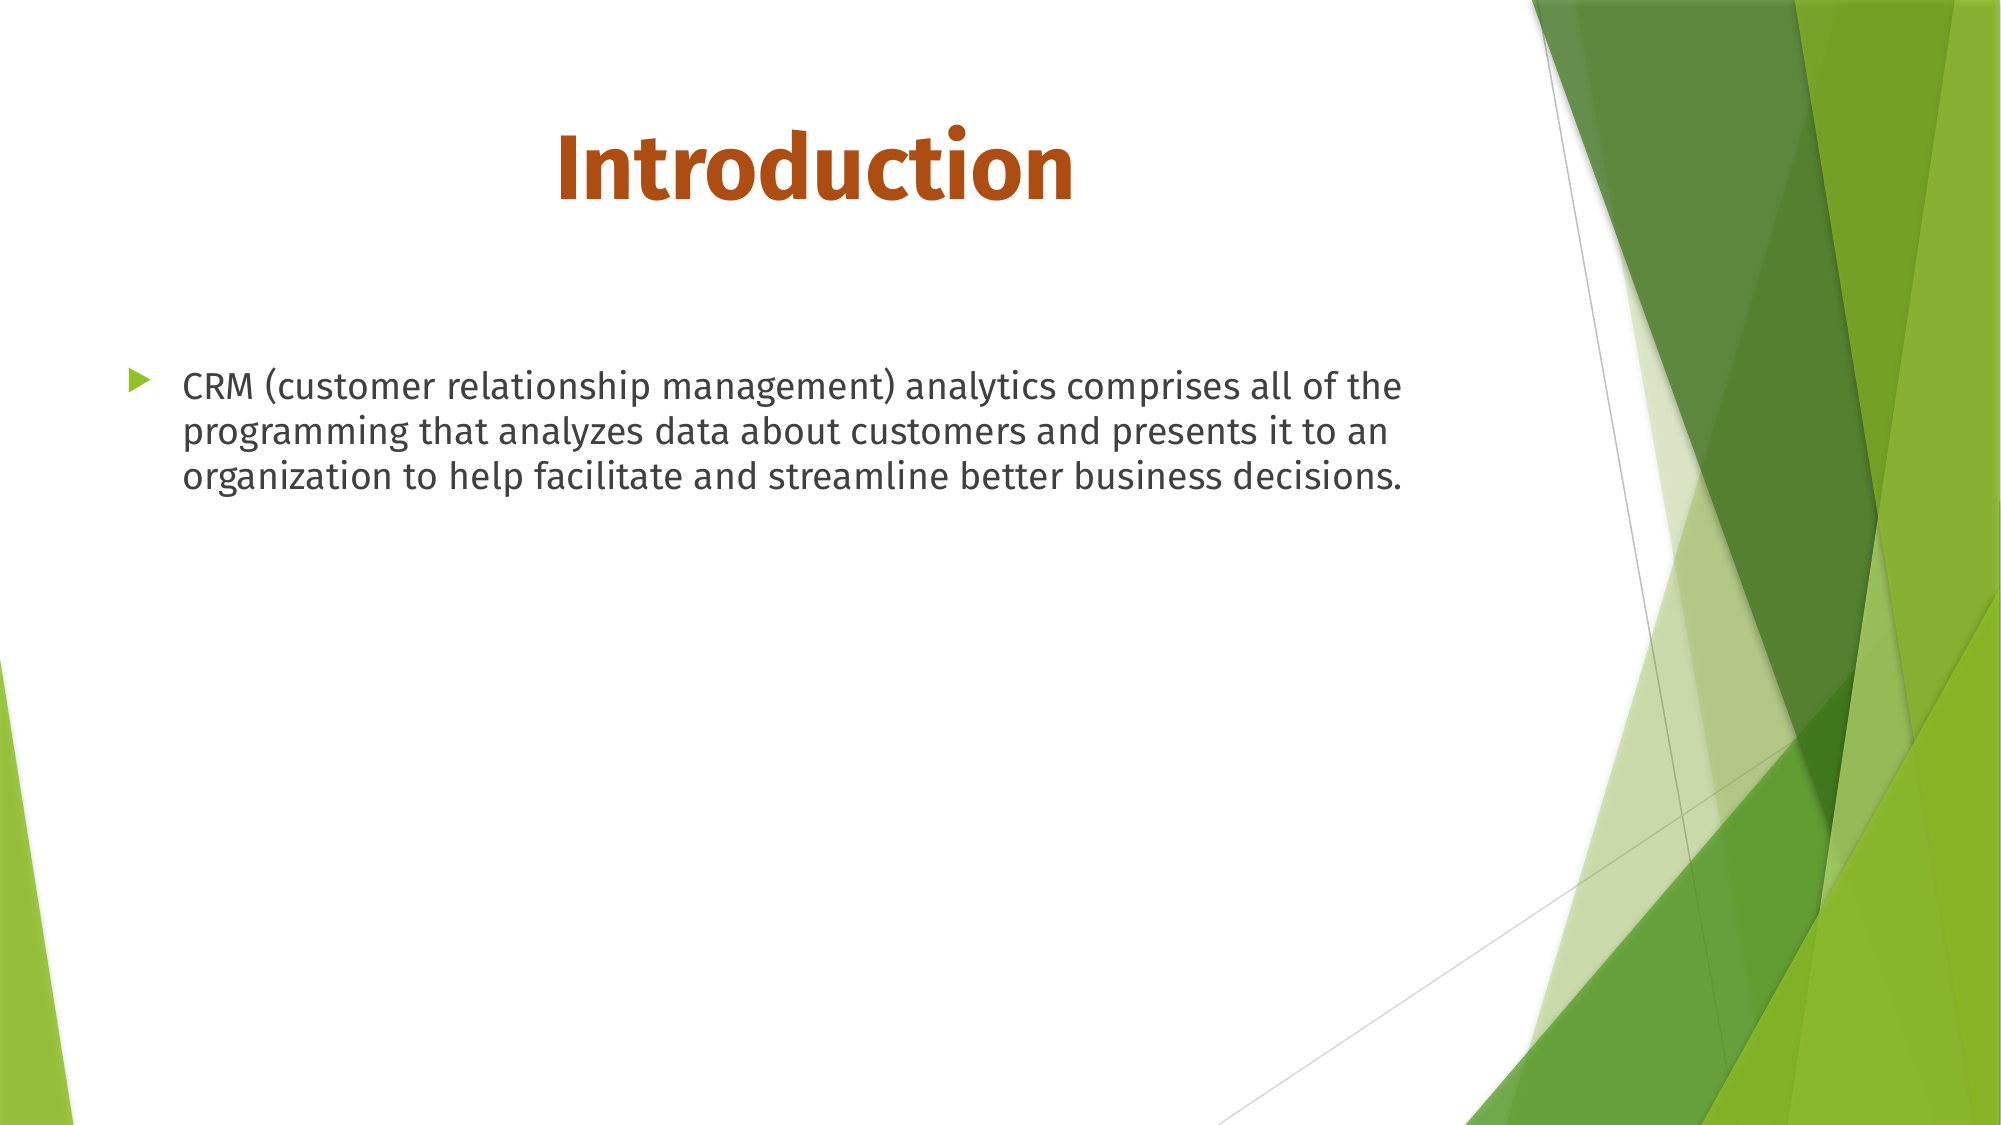

# Introduction
CRM (customer relationship management) analytics comprises all of the programming that analyzes data about customers and presents it to an organization to help facilitate and streamline better business decisions.